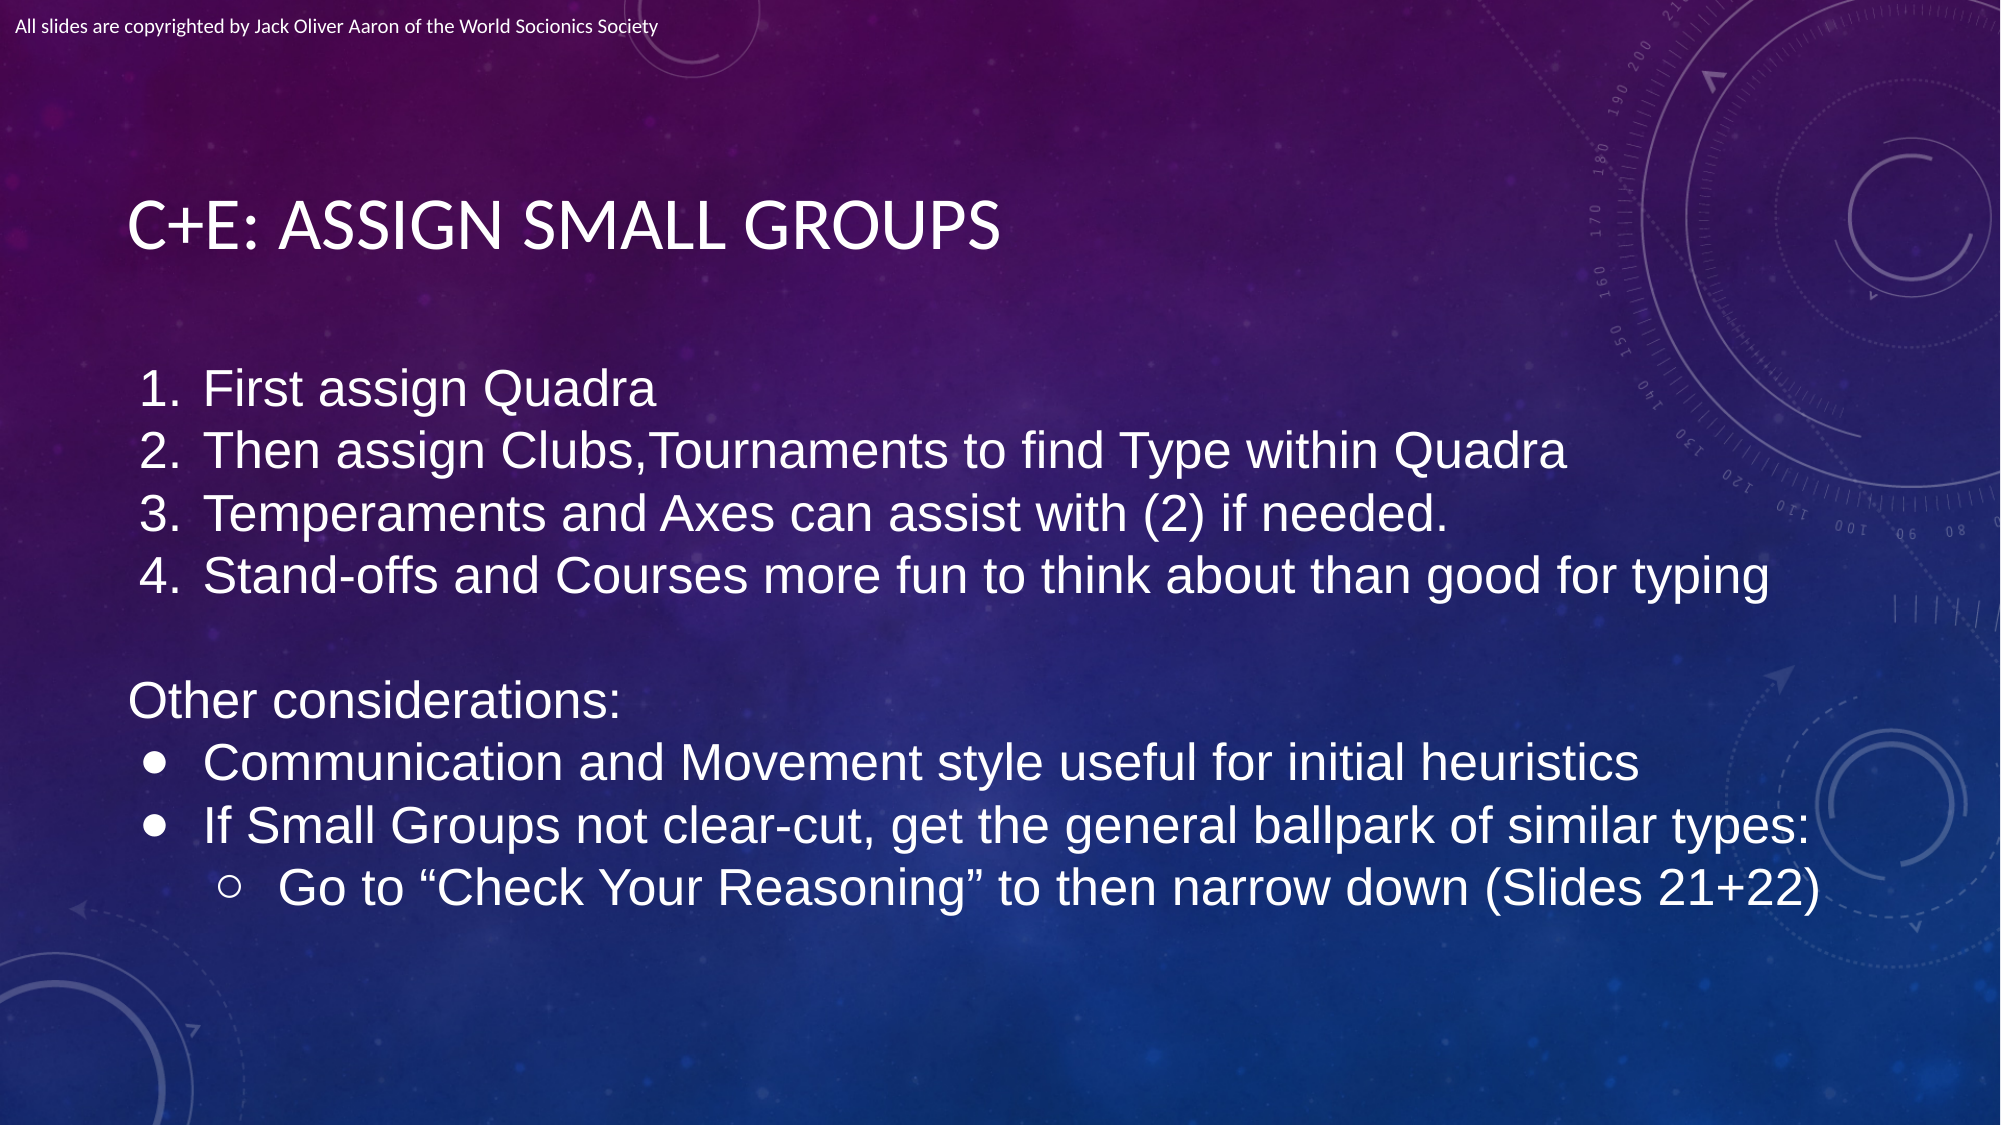

All slides are copyrighted by Jack Oliver Aaron of the World Socionics Society
# C+E: ASSIGN SMALL GROUPS
First assign Quadra
Then assign Clubs,Tournaments to find Type within Quadra
Temperaments and Axes can assist with (2) if needed.
Stand-offs and Courses more fun to think about than good for typing

Other considerations:
Communication and Movement style useful for initial heuristics
If Small Groups not clear-cut, get the general ballpark of similar types:
Go to “Check Your Reasoning” to then narrow down (Slides 21+22)